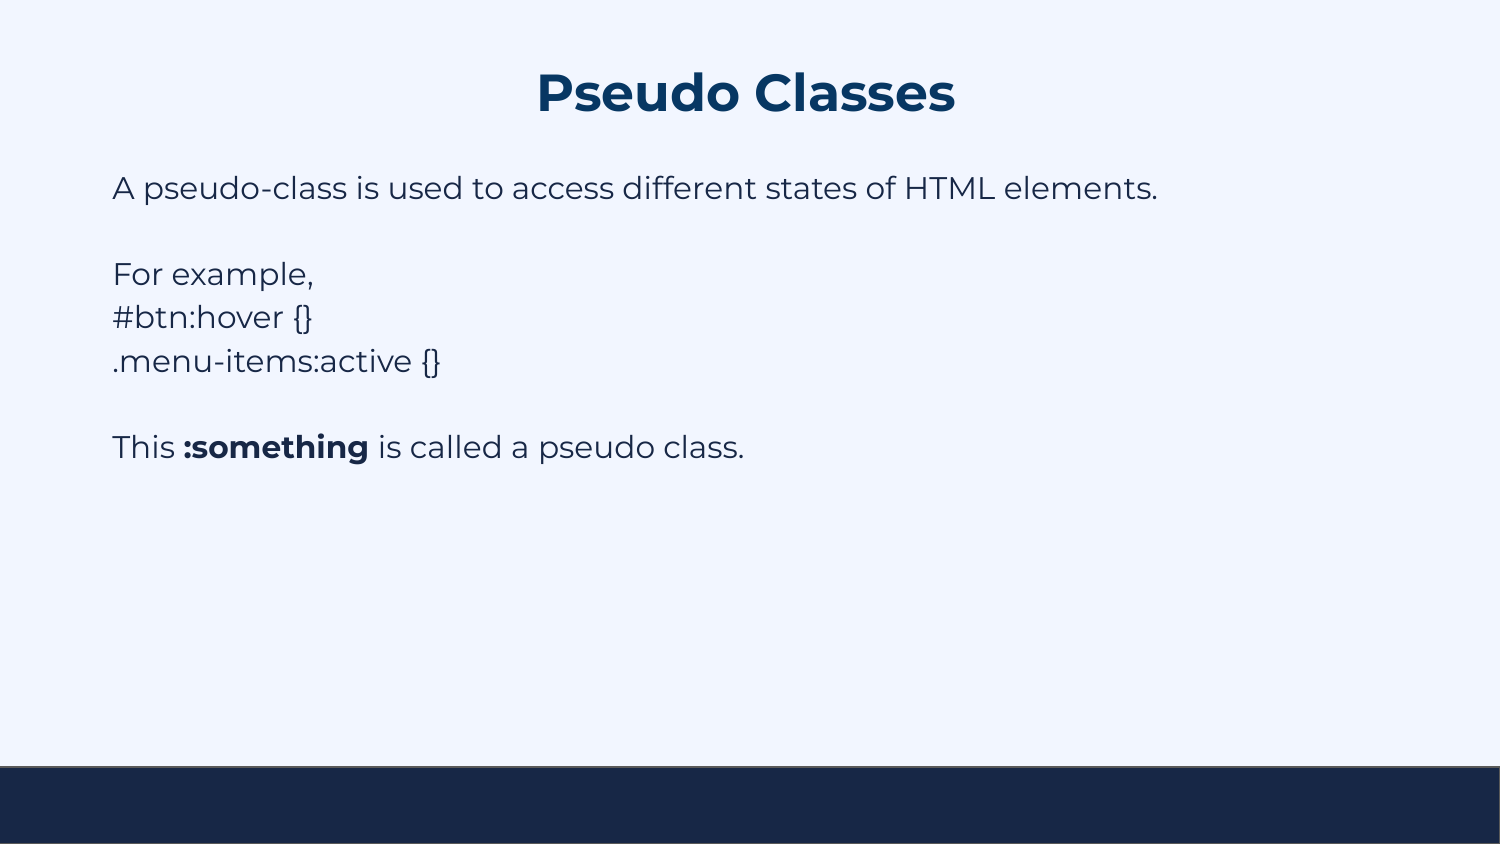

# Pseudo Classes
A pseudo-class is used to access different states of HTML elements.

For example,
#btn:hover {}
.menu-items:active {}

This :something is called a pseudo class.